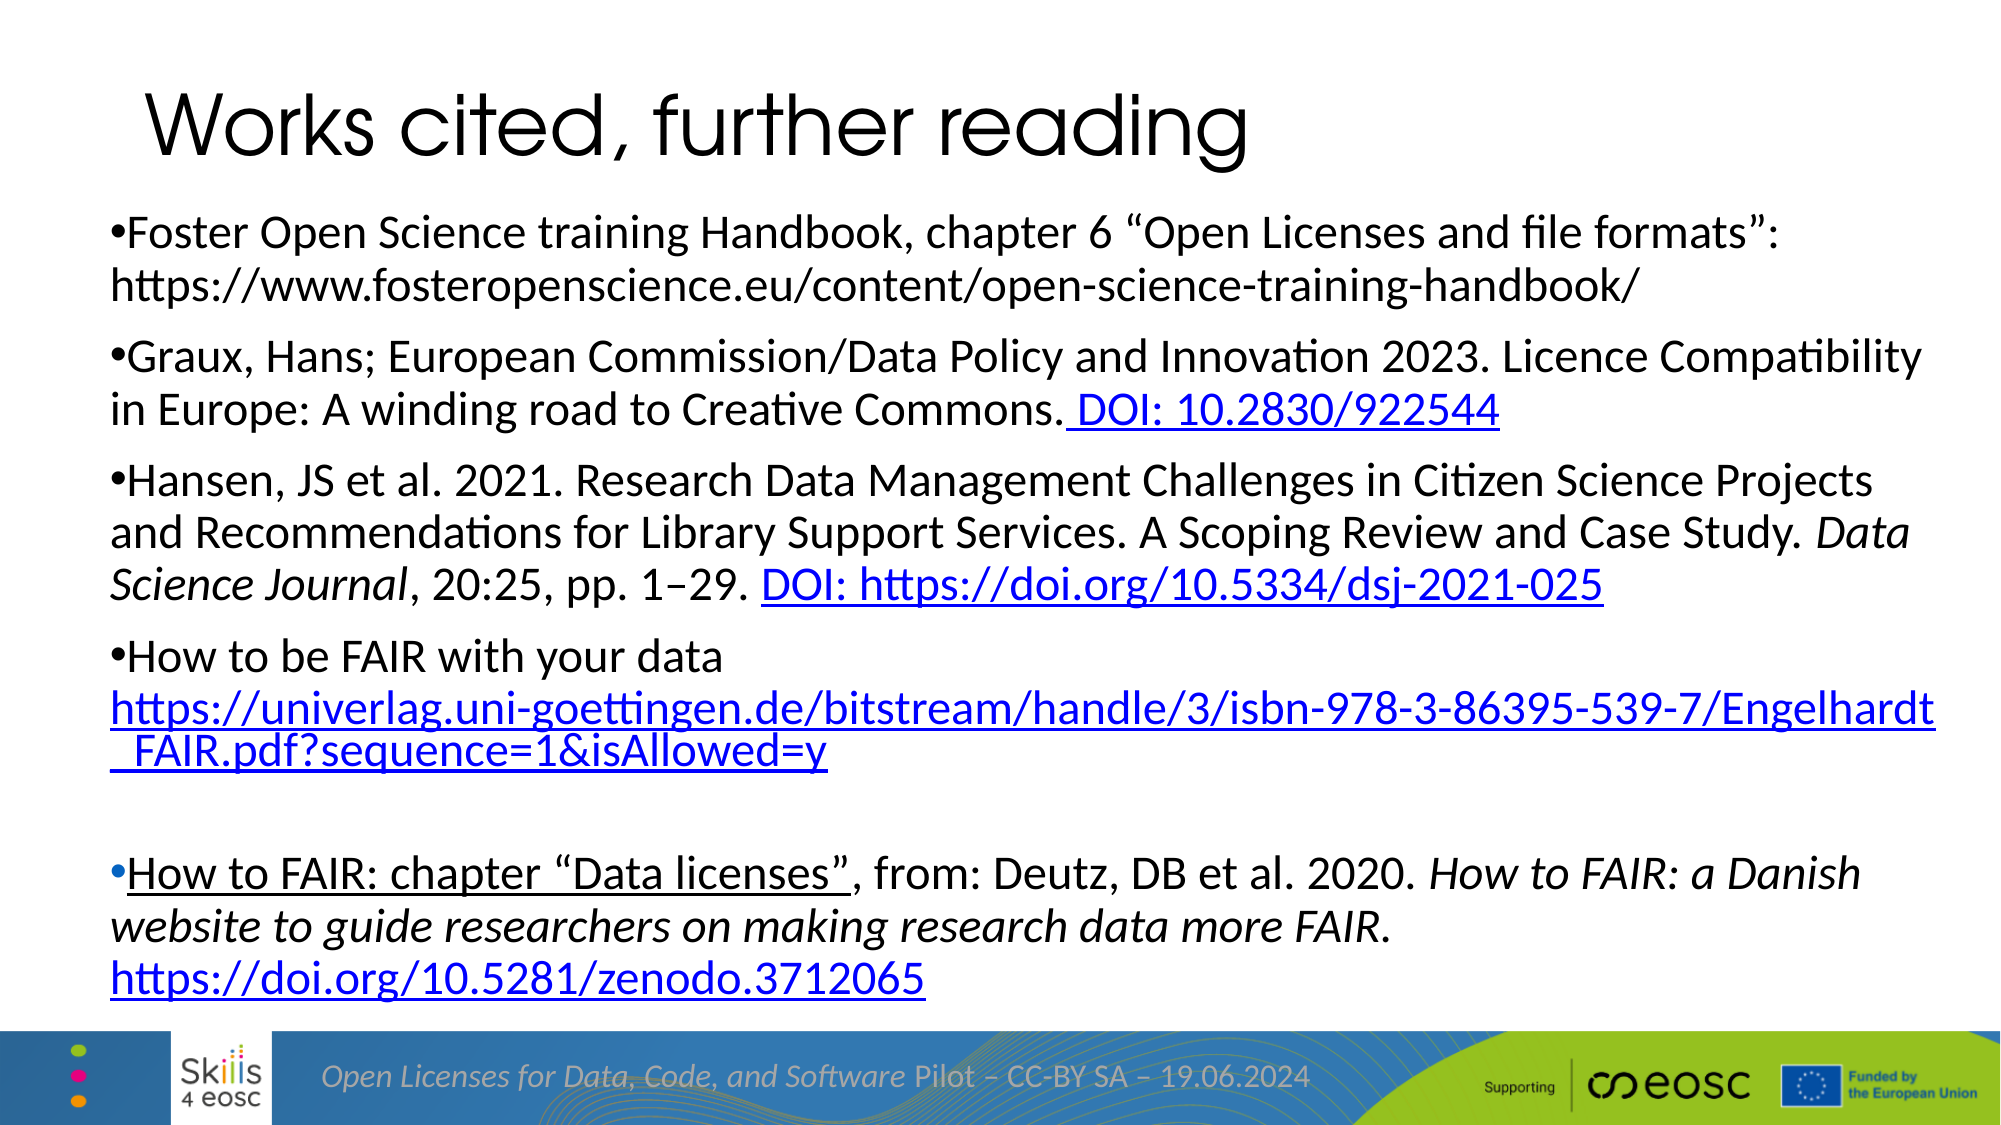

# Works cited, further reading
Foster Open Science training Handbook, chapter 6 “Open Licenses and file formats”:
https://www.fosteropenscience.eu/content/open-science-training-handbook/
Graux, Hans; European Commission/Data Policy and Innovation 2023. Licence Compatibility in Europe: A winding road to Creative Commons. DOI: 10.2830/922544
Hansen, JS et al. 2021. Research Data Management Challenges in Citizen Science Projects and Recommendations for Library Support Services. A Scoping Review and Case Study. Data Science Journal, 20:25, pp. 1–29. DOI: https://doi.org/10.5334/dsj-2021-025
How to be FAIR with your data
https://univerlag.uni-goettingen.de/bitstream/handle/3/isbn-978-3-86395-539-7/Engelhardt_FAIR.pdf?sequence=1&isAllowed=y
How to FAIR: chapter “Data licenses”, from: Deutz, DB et al. 2020. How to FAIR: a Danish website to guide researchers on making research data more FAIR. https://doi.org/10.5281/zenodo.3712065
Open Licenses for Data, Code, and Software Pilot – CC-BY SA – 19.06.2024